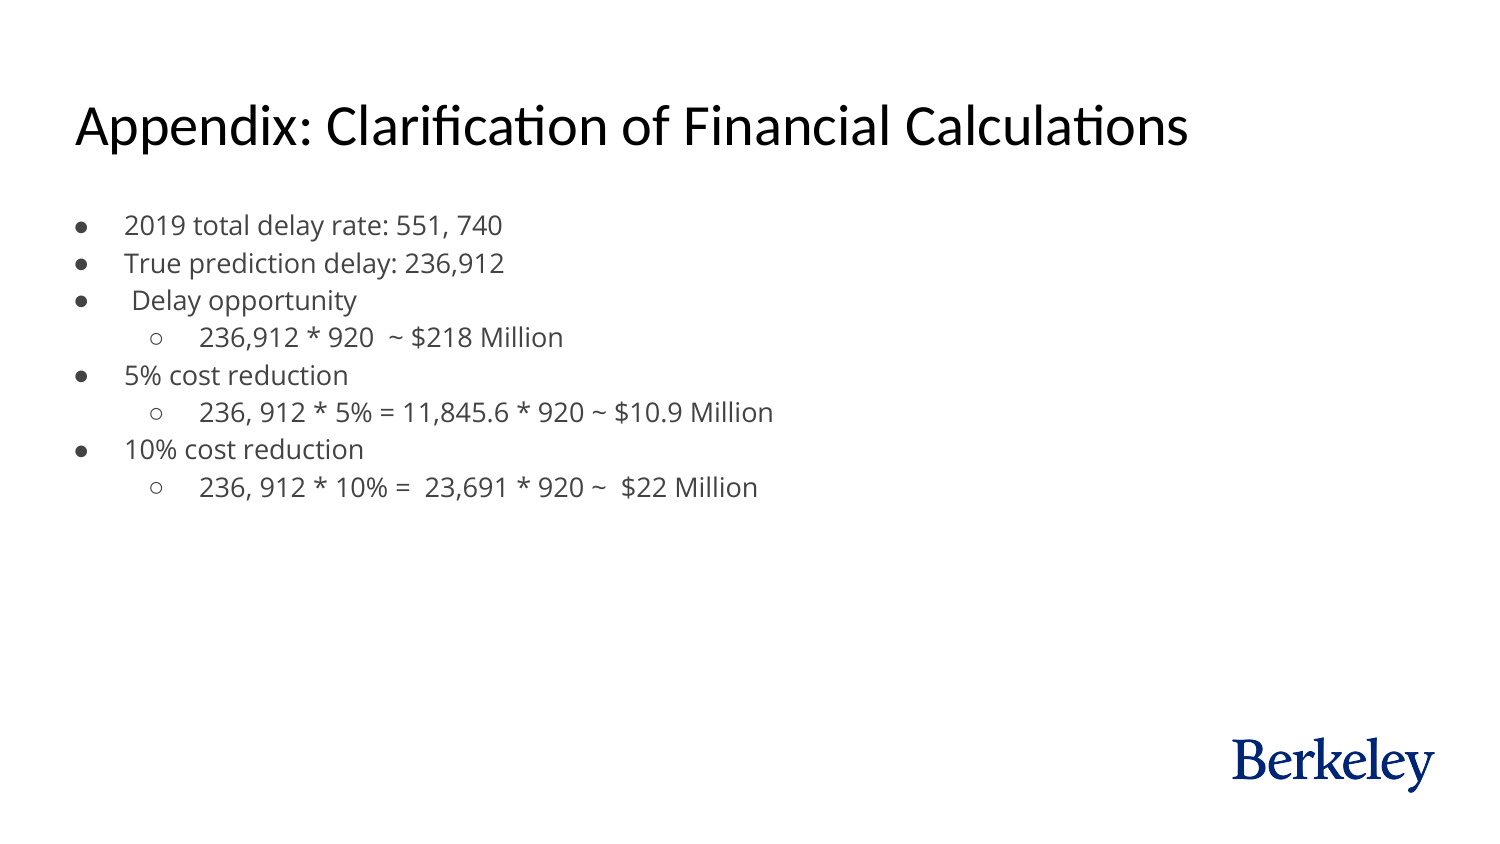

Appendix: Clarification of Financial Calculations

2019 total delay rate: 551, 740
True prediction delay: 236,912
 Delay opportunity
236,912 * 920  ~ $218 Million
5% cost reduction
236, 912 * 5% = 11,845.6 * 920 ~ $10.9 Million
10% cost reduction
236, 912 * 10% =  23,691 * 920 ~  $22 Million